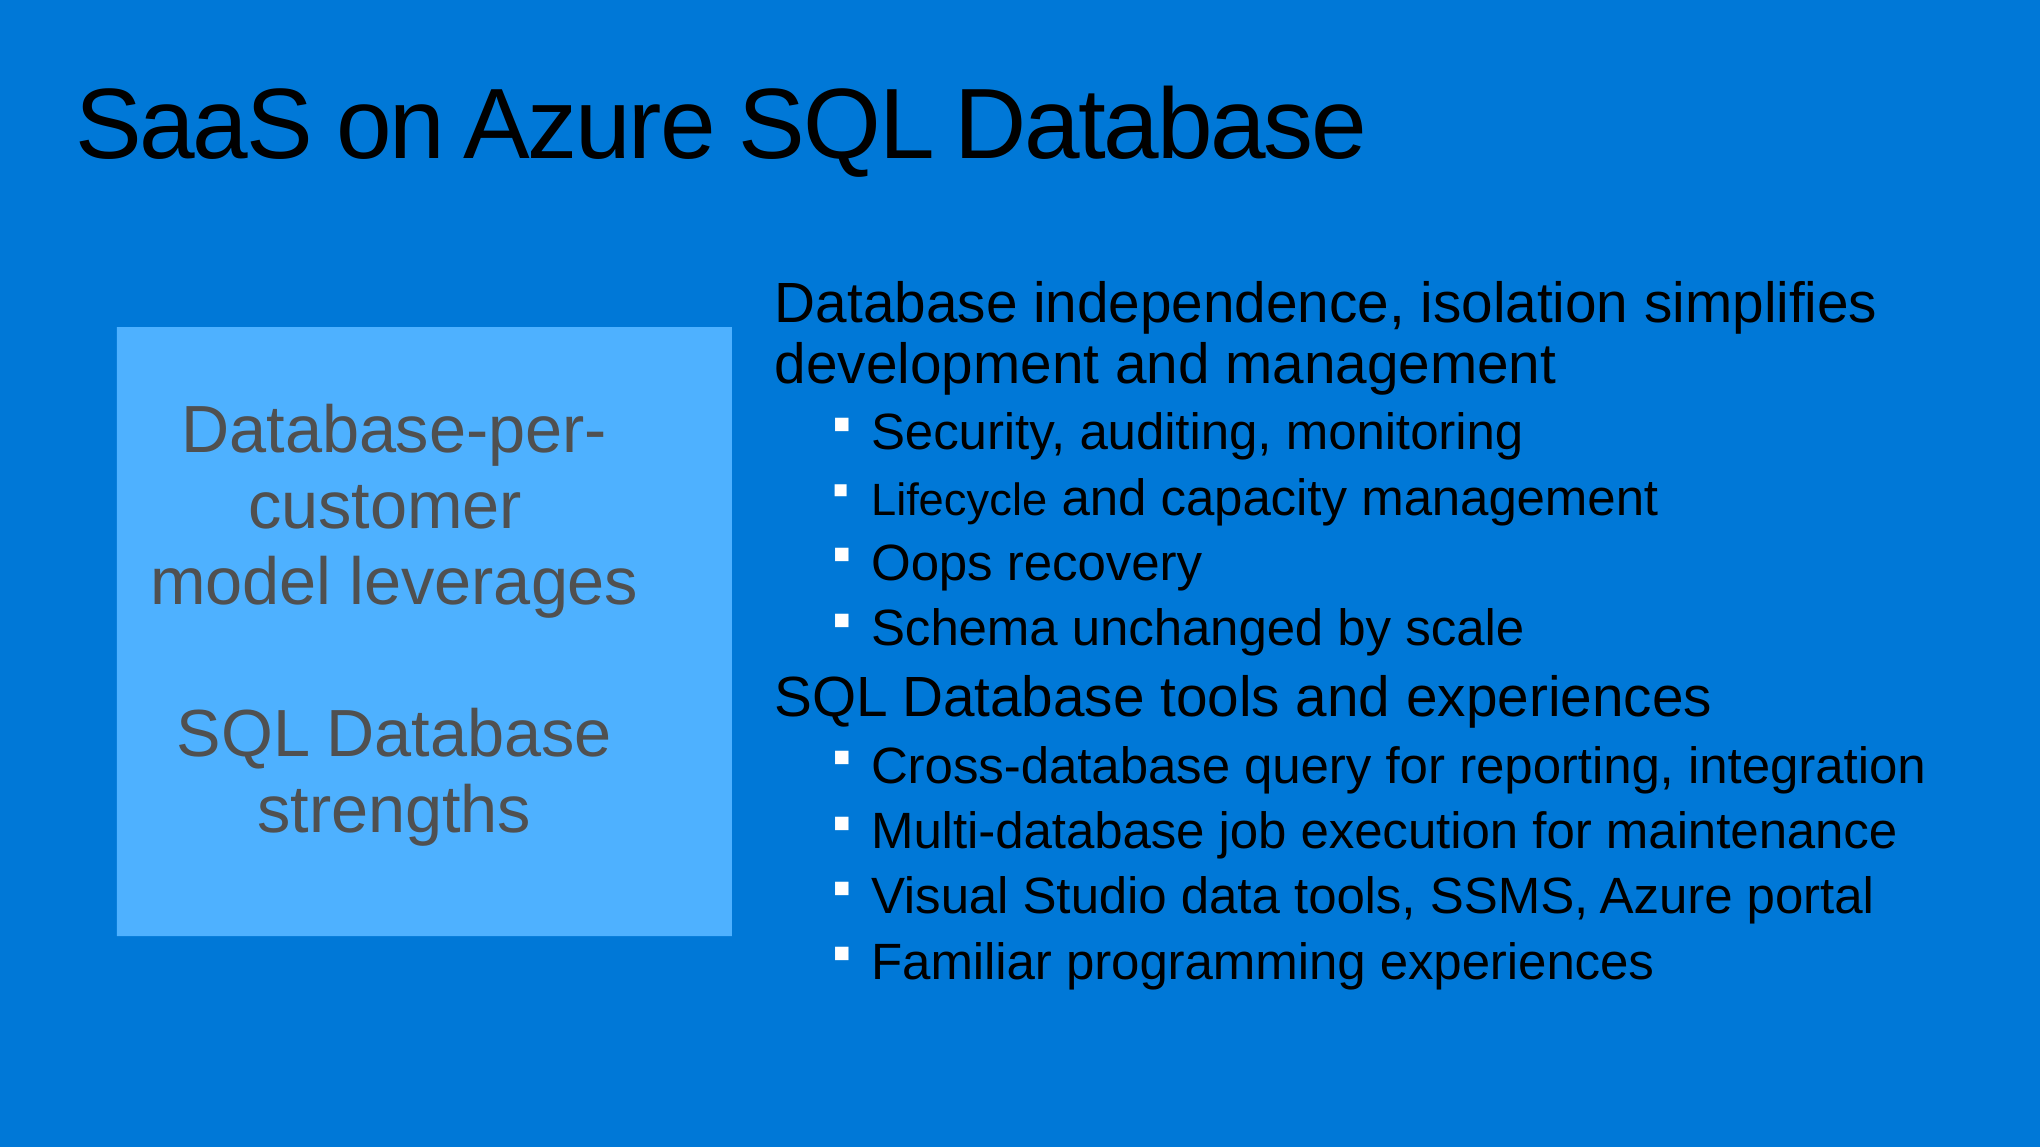

SaaS on Azure SQL Database
Database-per-customer
model leverages
SQL Database strengths
Database independence, isolation simplifies development and management
Security, auditing, monitoring
Lifecycle and capacity management
Oops recovery
Schema unchanged by scale
SQL Database tools and experiences
Cross-database query for reporting, integration
Multi-database job execution for maintenance
Visual Studio data tools, SSMS, Azure portal
Familiar programming experiences